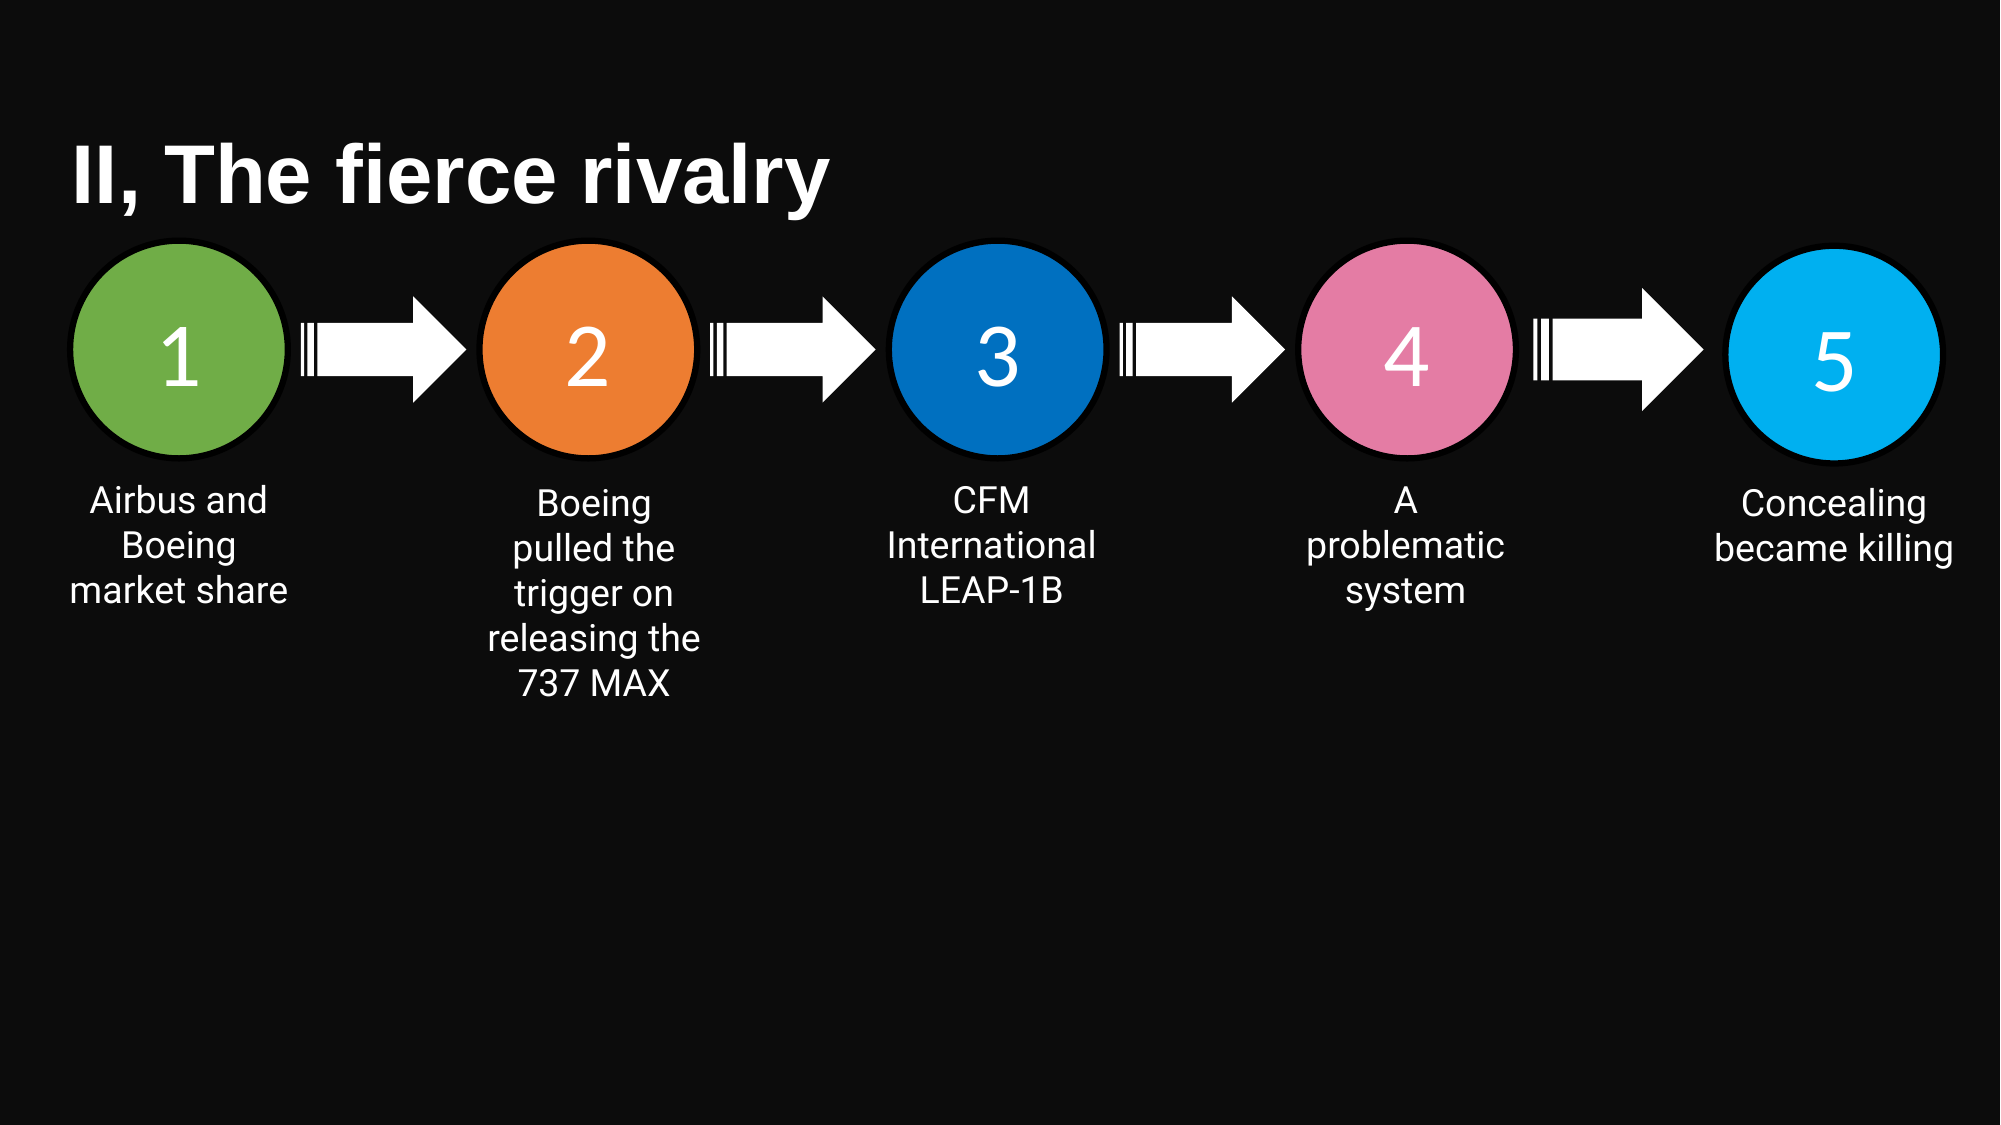

II, The fierce rivalry
1
2
3
4
5

A problematic system

Airbus and Boeing market share

CFM International LEAP-1B
Boeing pulled the trigger on releasing the 737 MAX
Concealing became killing